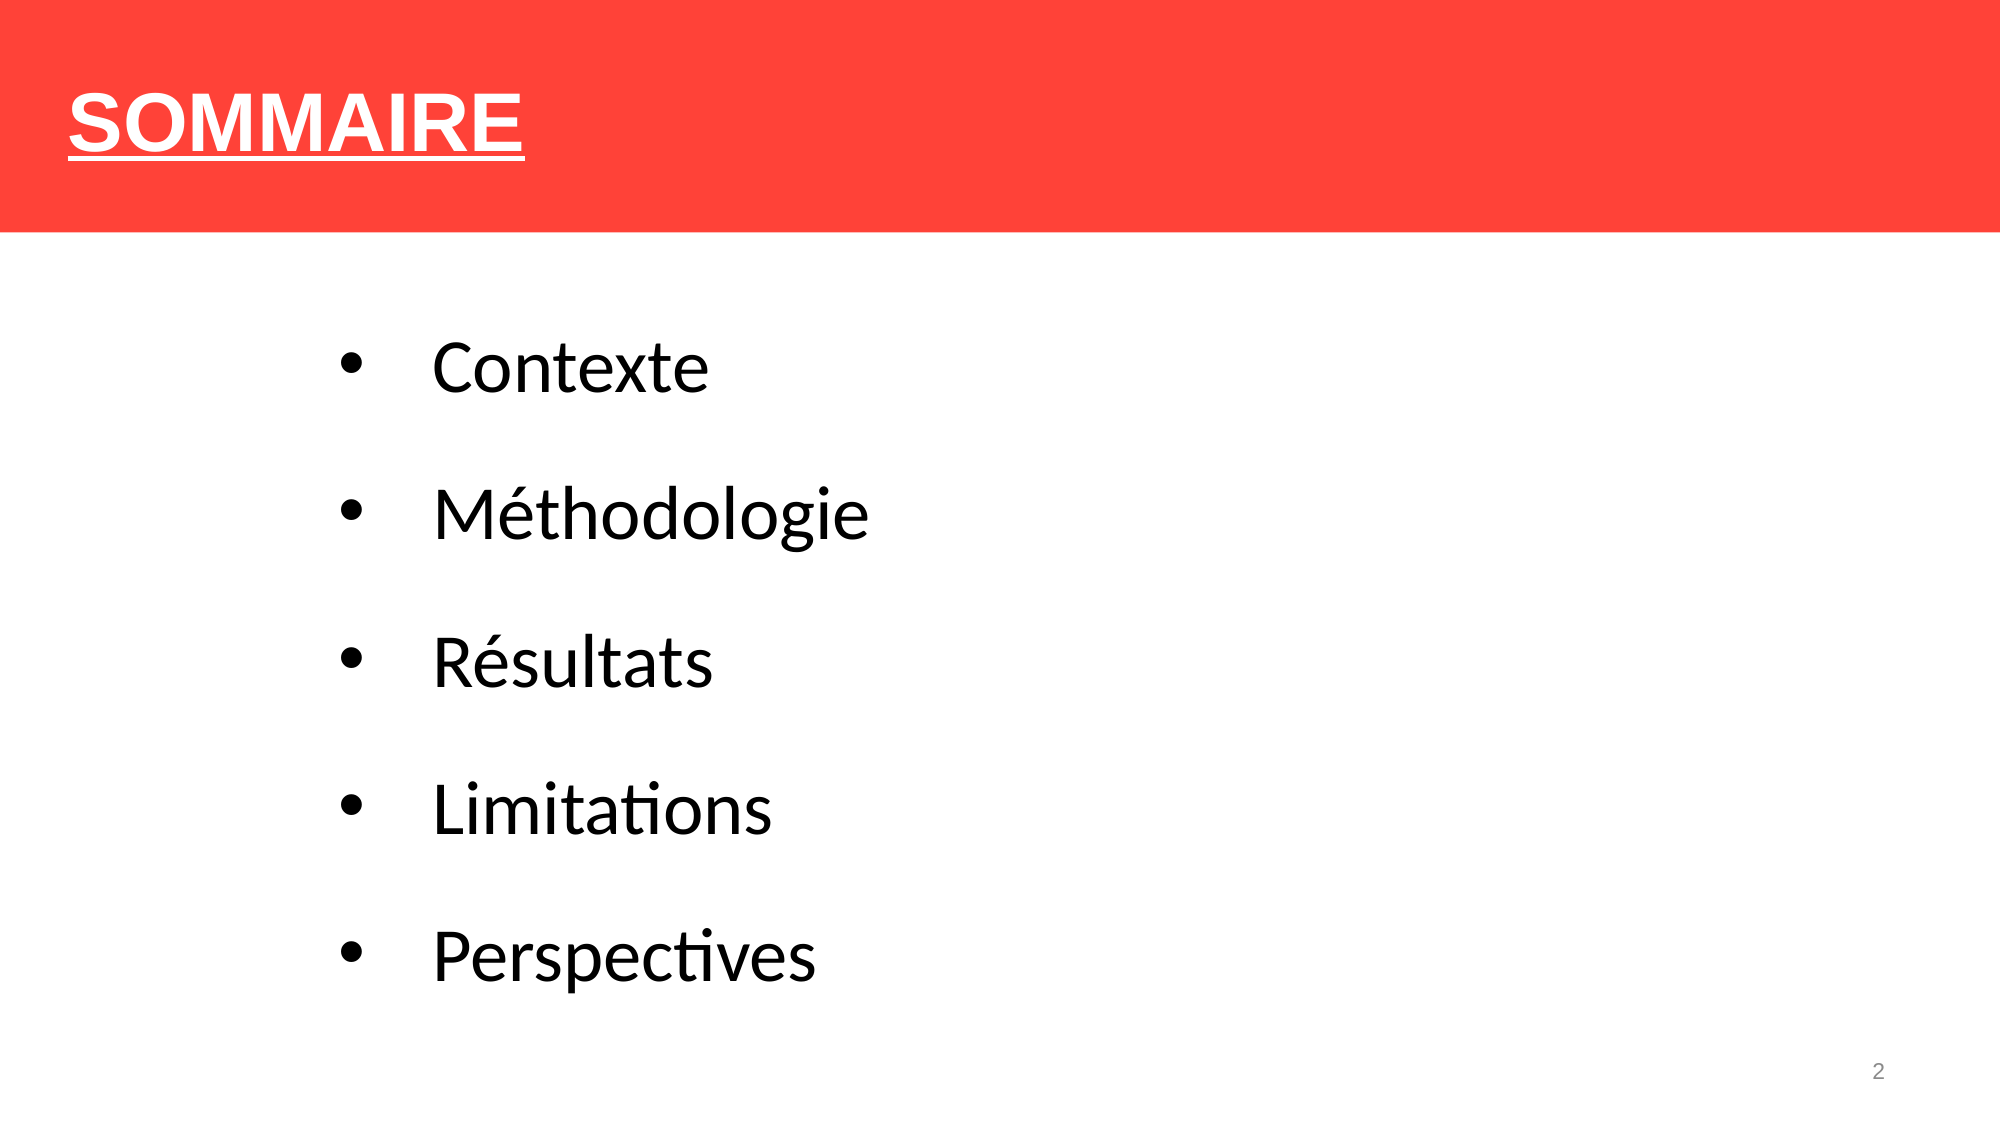

# SOMMAIRE
Contexte
Méthodologie
Résultats
Limitations
Perspectives
2